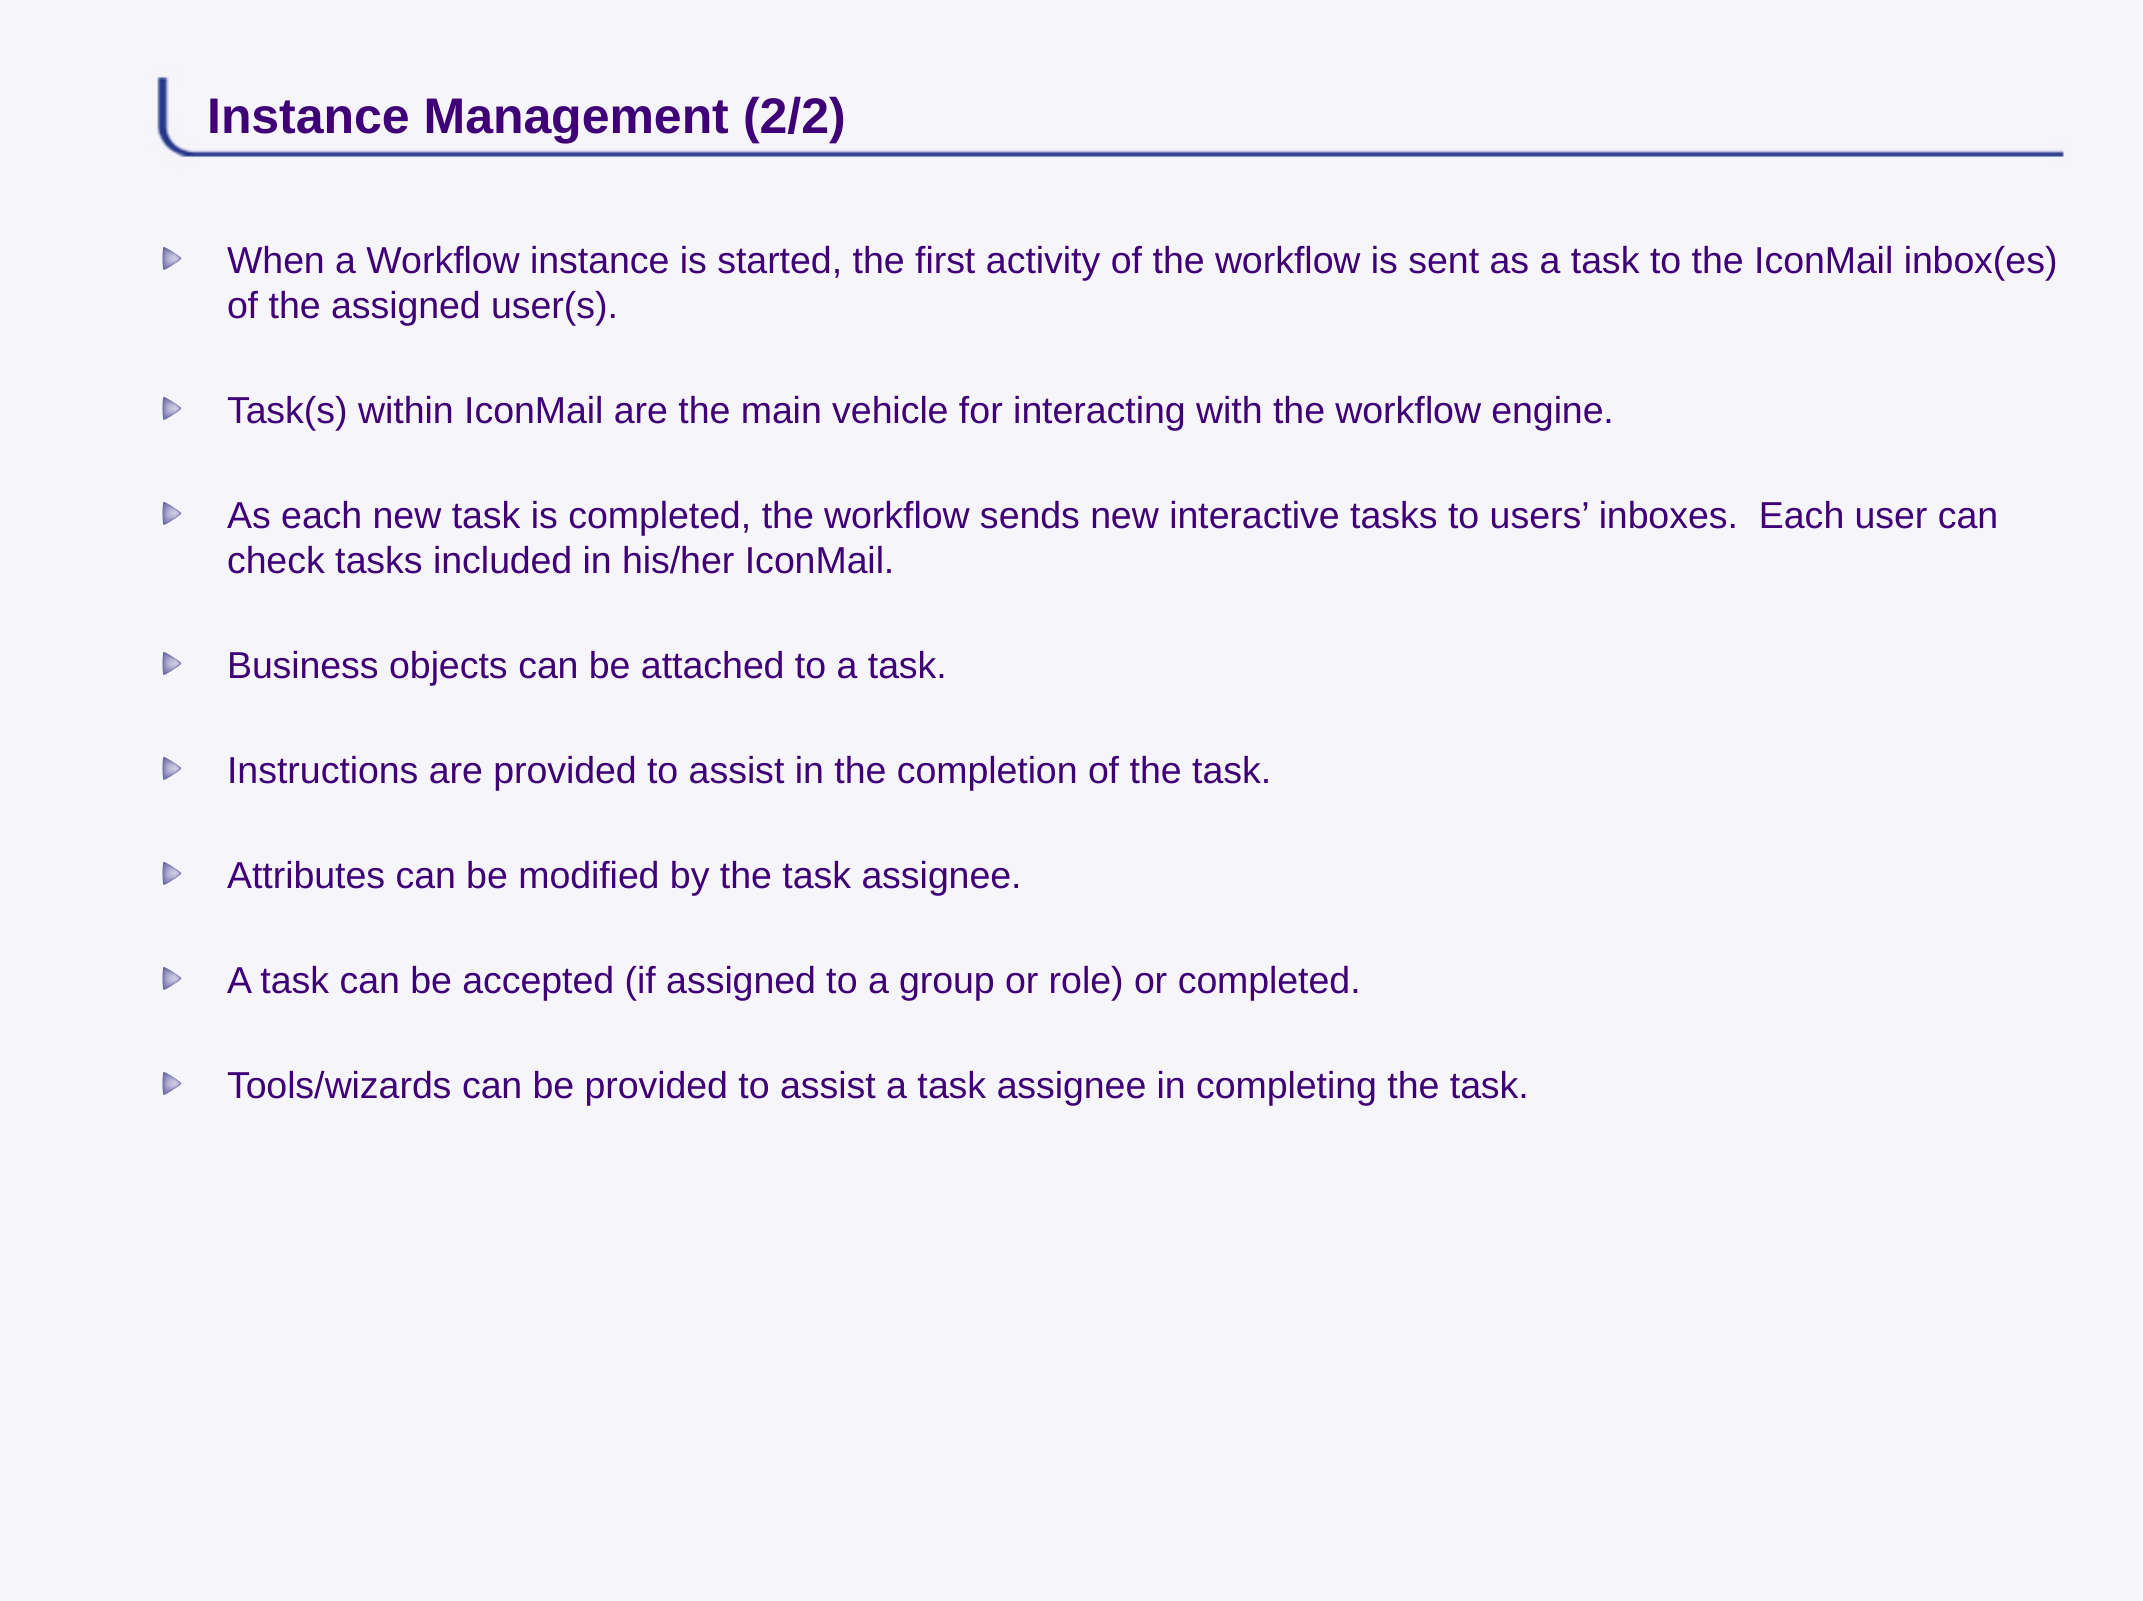

# Instance Management (2/2)
When a Workflow instance is started, the first activity of the workflow is sent as a task to the IconMail inbox(es) of the assigned user(s).

Task(s) within IconMail are the main vehicle for interacting with the workflow engine.

As each new task is completed, the workflow sends new interactive tasks to users’ inboxes.  Each user can check tasks included in his/her IconMail.

Business objects can be attached to a task.

Instructions are provided to assist in the completion of the task.

Attributes can be modified by the task assignee.

A task can be accepted (if assigned to a group or role) or completed.

Tools/wizards can be provided to assist a task assignee in completing the task.